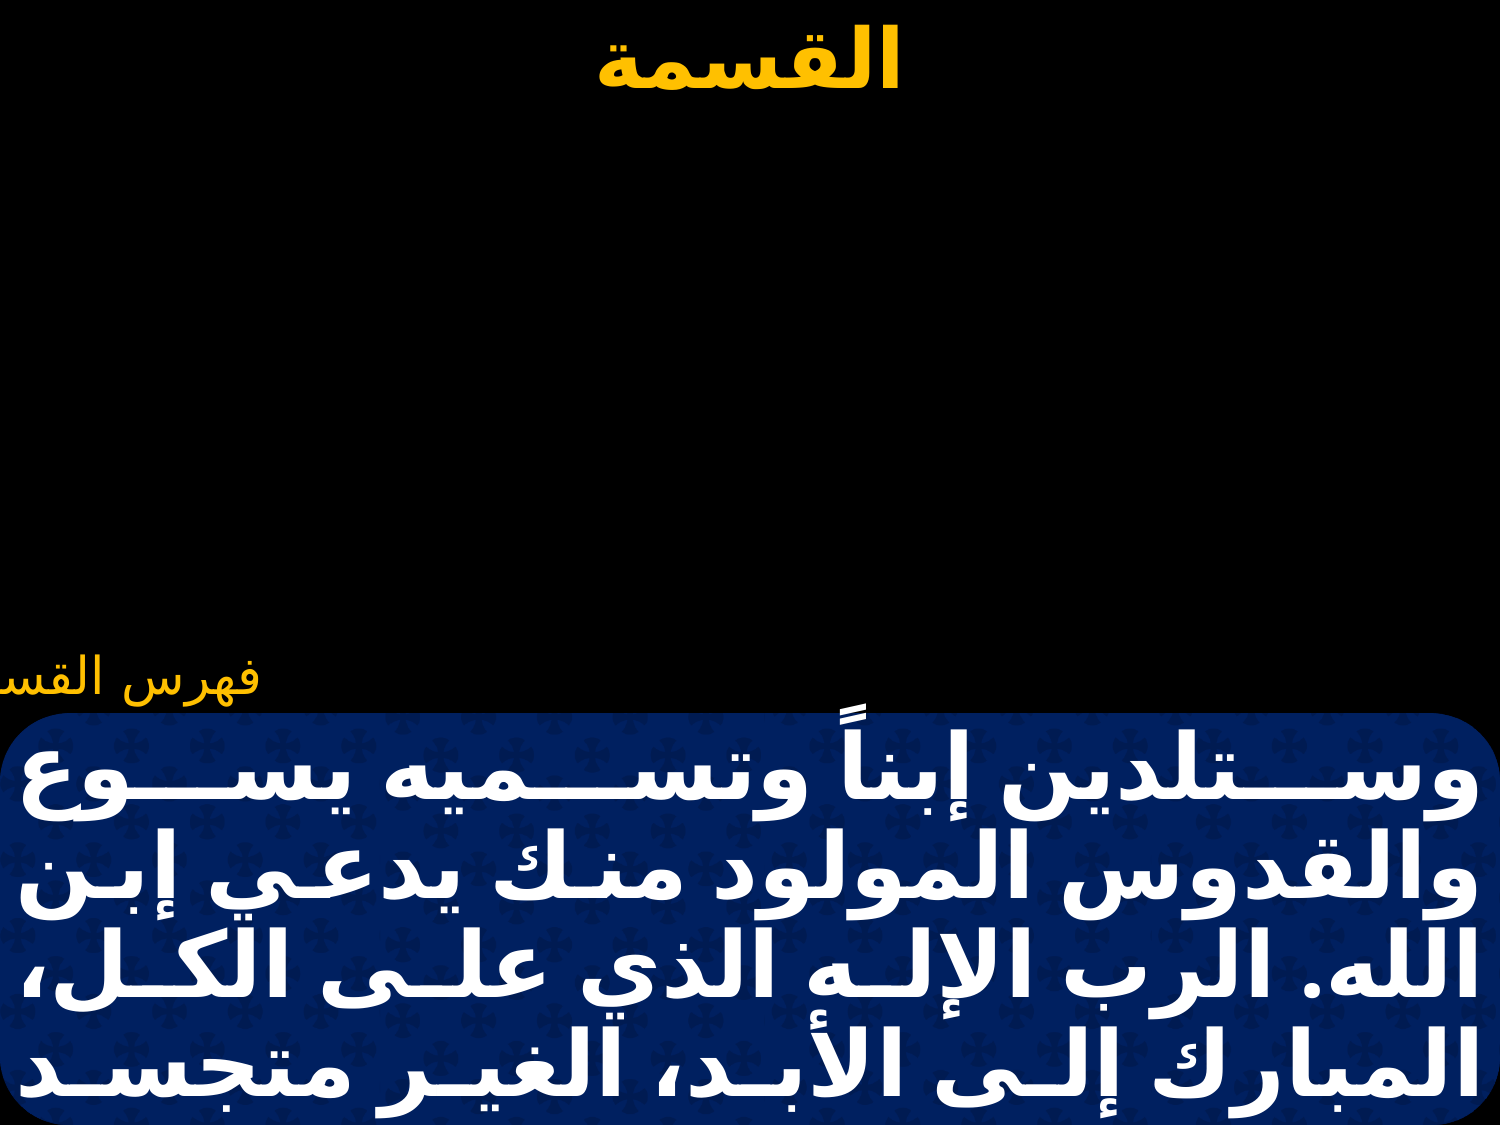

#
وستلدين إبناً وتسميه يسوع والقدوس المولود منك يدعي إبن الله. الرب الإله الذي على الكل، المبارك إلى الأبد، الغير متجسد تجسد وولد من العذراء ولفته بالخرق ووضعته في المزود وعساكر